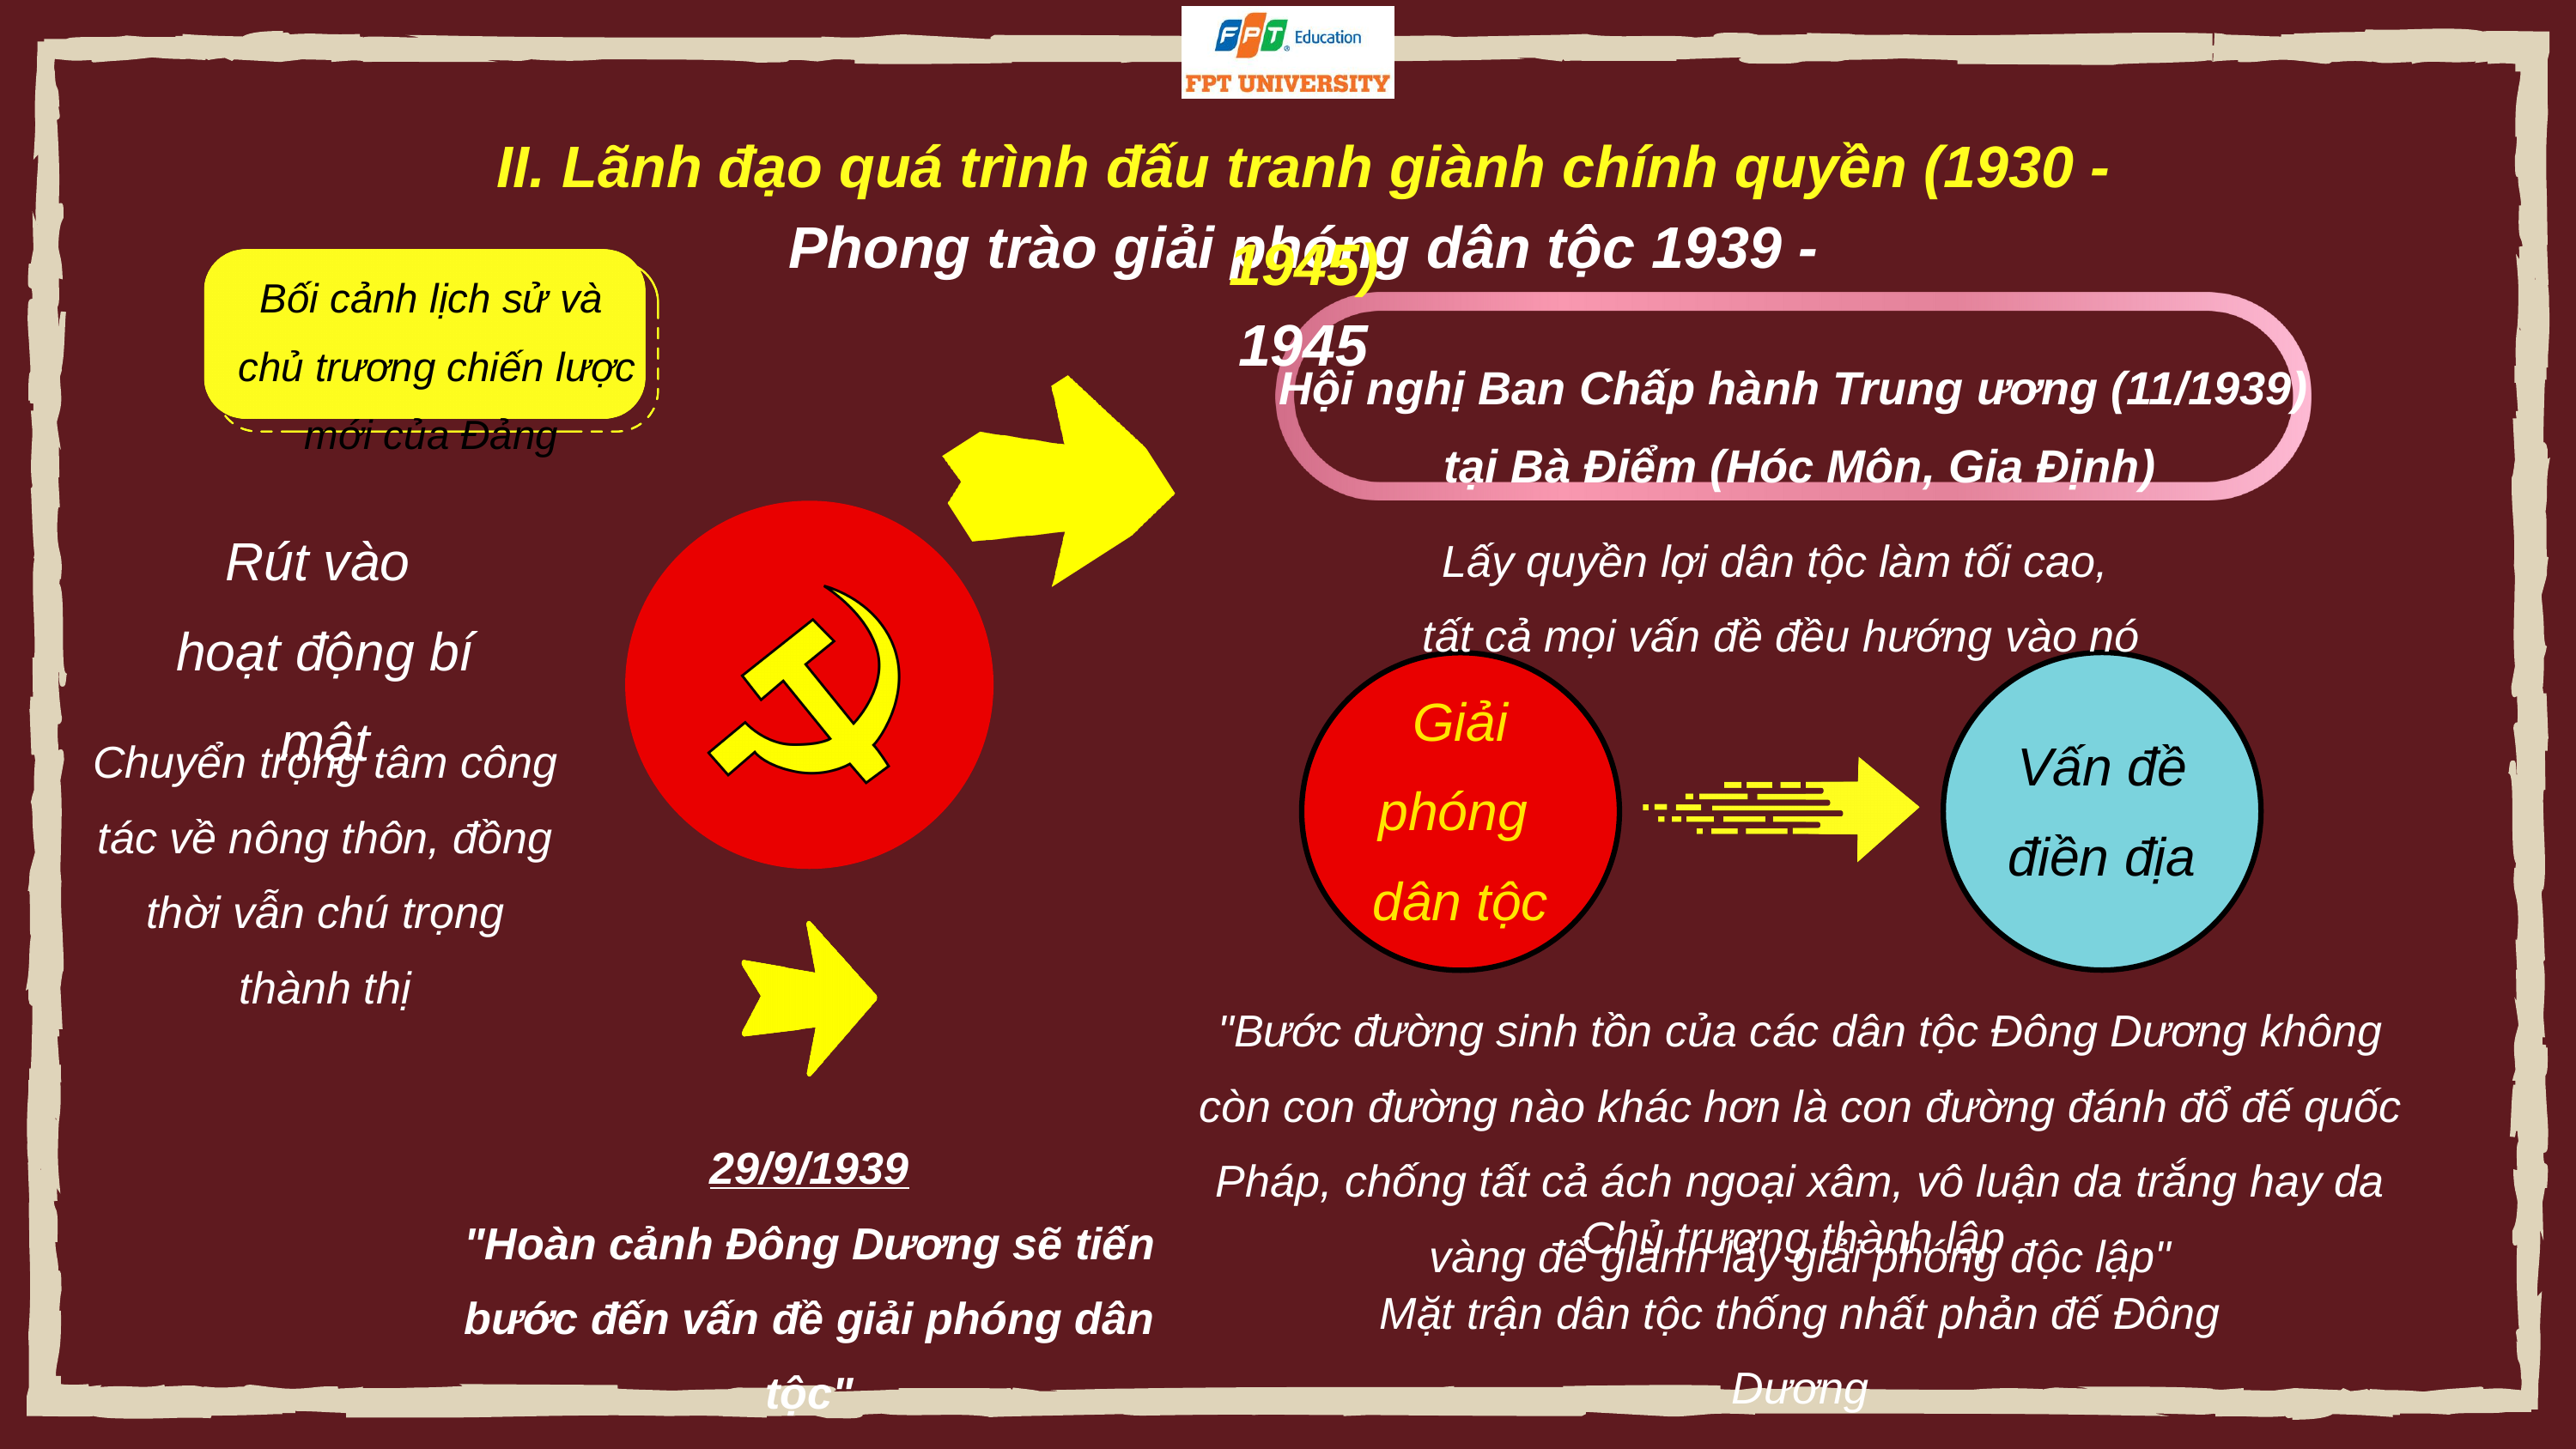

II. Lãnh đạo quá trình đấu tranh giành chính quyền (1930 - 1945)
Phong trào giải phóng dân tộc 1939 - 1945

Bối cảnh lịch sử và
 chủ trương chiến lược mới của Đảng

Hội nghị Ban Chấp hành Trung ương (11/1939)
tại Bà Điểm (Hóc Môn, Gia Định)

Rút vào
hoạt động bí mật
Lấy quyền lợi dân tộc làm tối cao,
tất cả mọi vấn đề đều hướng vào nó

Vấn đề điền địa

Giải phóng
dân tộc
Chuyển trọng tâm công tác về nông thôn, đồng thời vẫn chú trọng thành thị

"Bước đường sinh tồn của các dân tộc Đông Dương không còn con đường nào khác hơn là con đường đánh đổ đế quốc Pháp, chống tất cả ách ngoại xâm, vô luận da trắng hay da vàng để giành lấy giải phóng độc lập"
29/9/1939
"Hoàn cảnh Đông Dương sẽ tiến bước đến vấn đề giải phóng dân tộc"
Chủ trương thành lập
Mặt trận dân tộc thống nhất phản đế Đông Dương